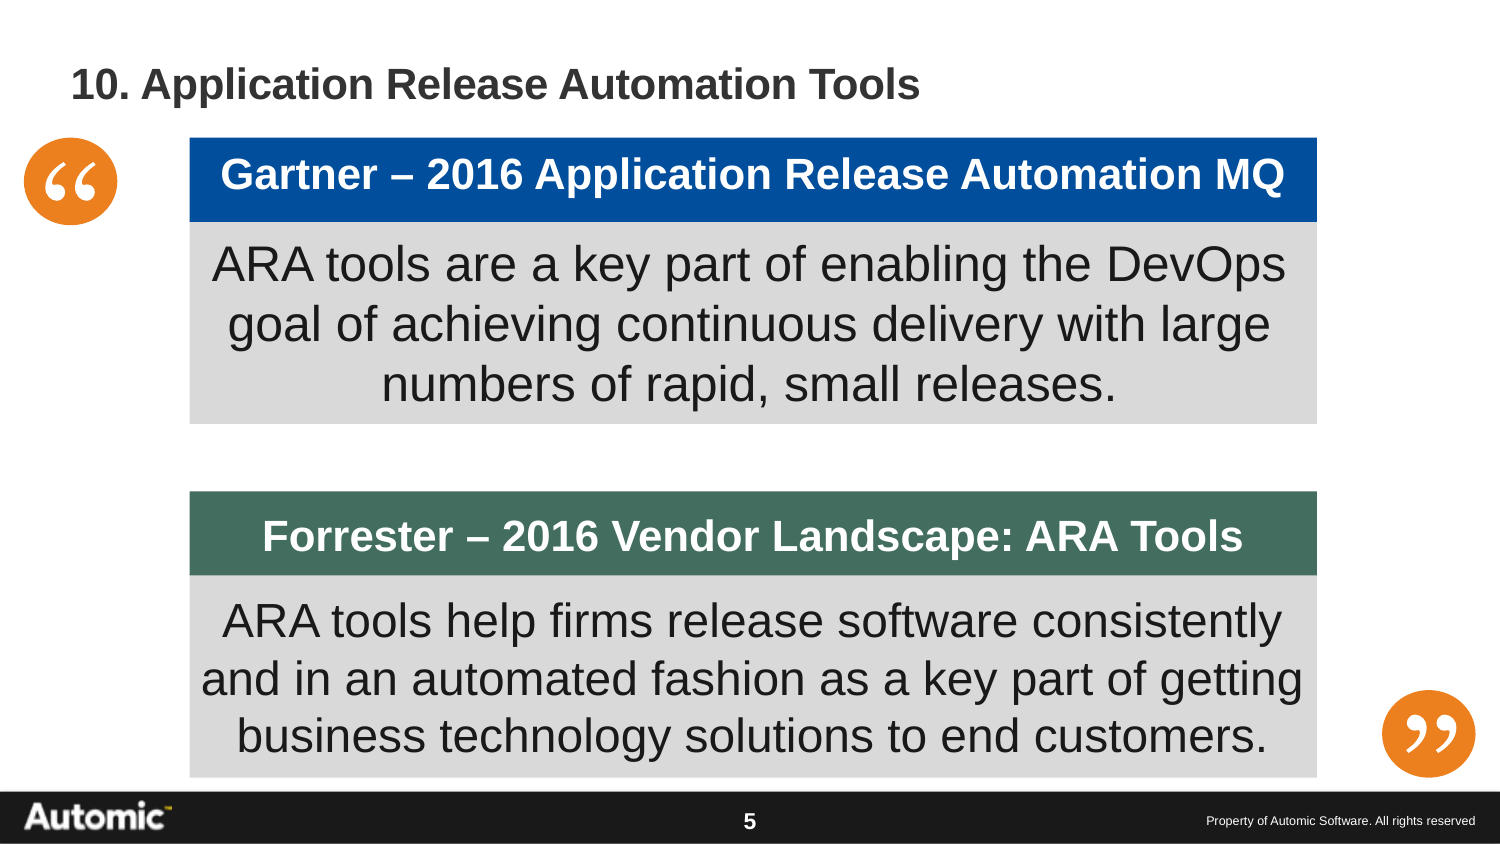

# 10. Application Release Automation Tools

Gartner – 2016 Application Release Automation MQ

ARA tools are a key part of enabling the DevOps goal of achieving continuous delivery with large numbers of rapid, small releases.

Forrester – 2016 Vendor Landscape: ARA Tools

ARA tools help firms release software consistently and in an automated fashion as a key part of getting business technology solutions to end customers.